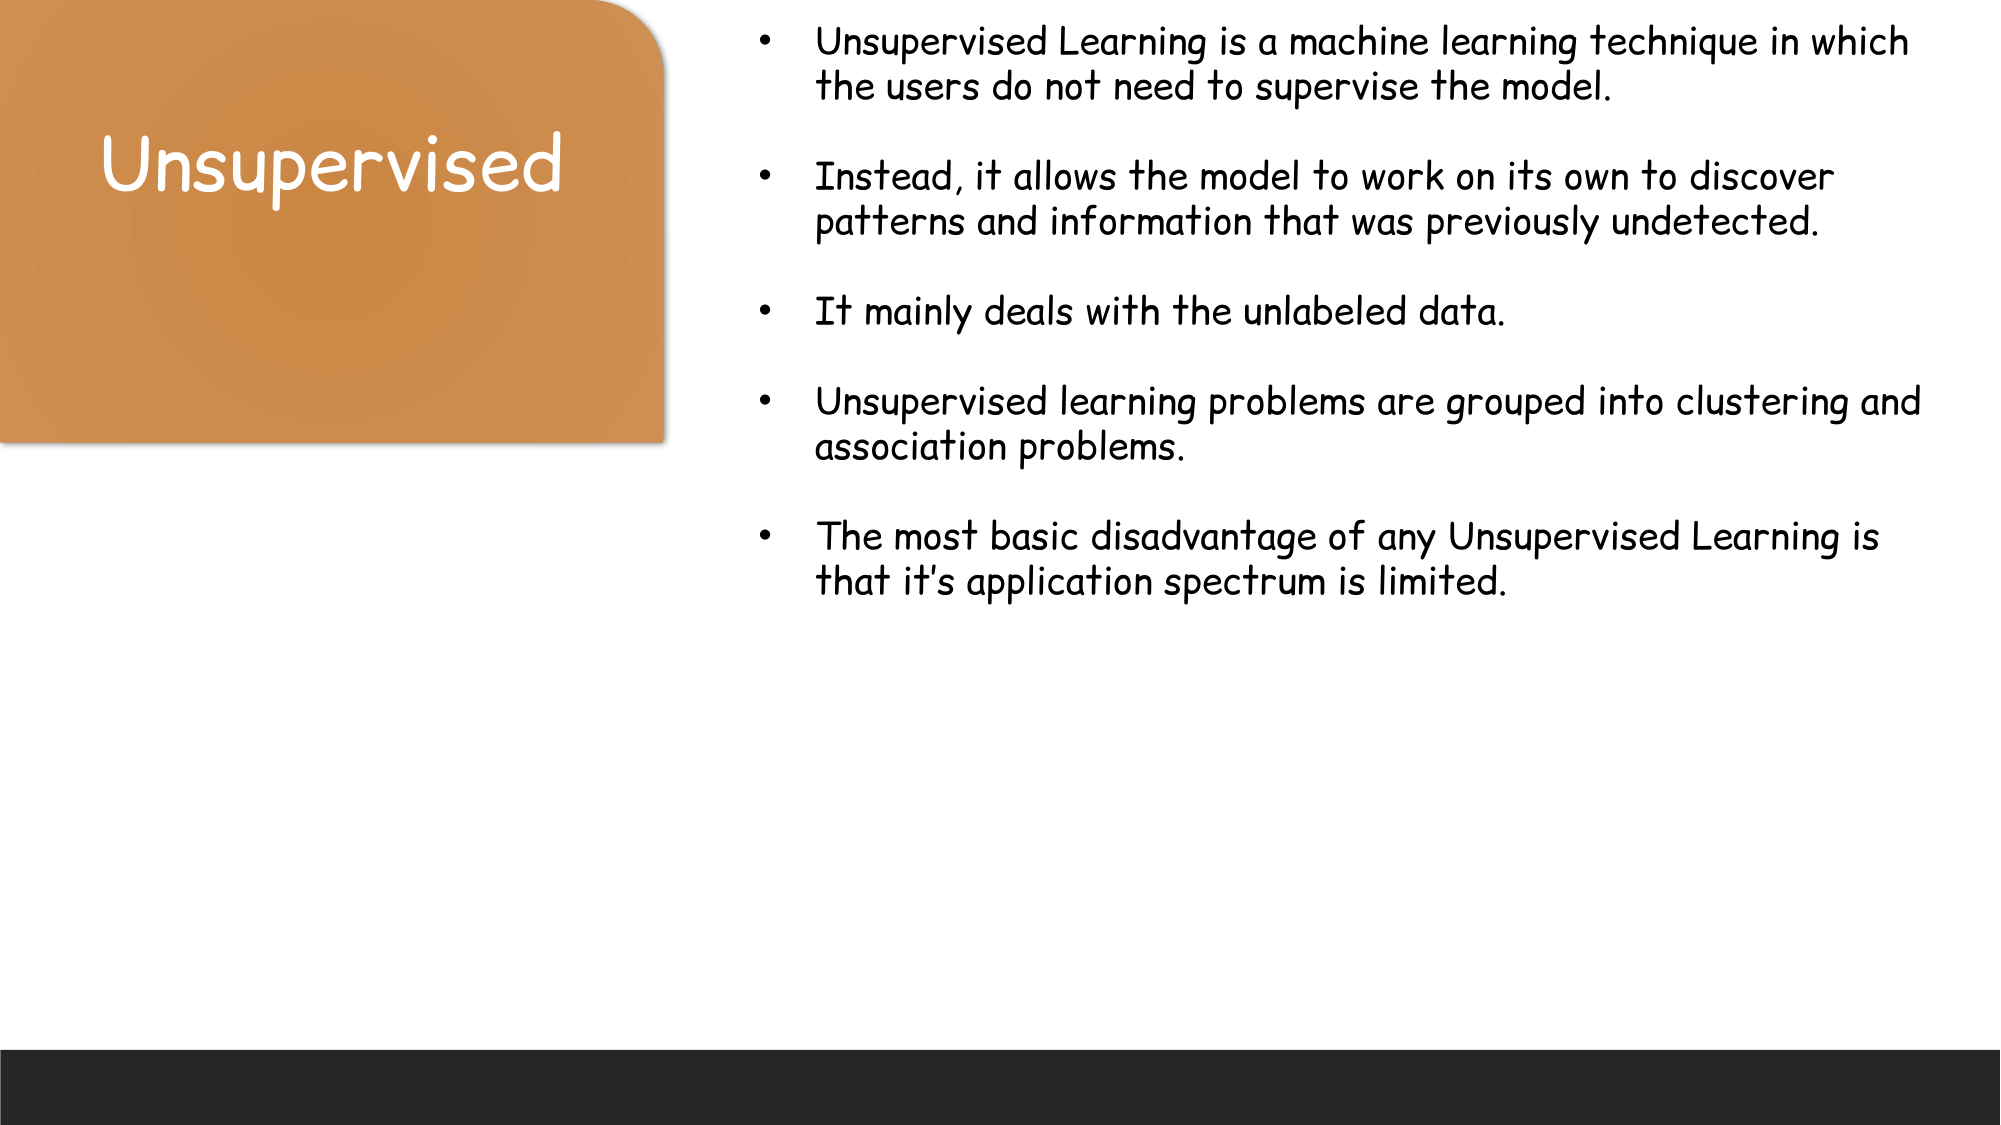

Unsupervised
Unsupervised Learning is a machine learning technique in which the users do not need to supervise the model.

Instead, it allows the model to work on its own to discover patterns and information that was previously undetected.

It mainly deals with the unlabeled data.

Unsupervised learning problems are grouped into clustering and association problems.

The most basic disadvantage of any Unsupervised Learning is that it’s application spectrum is limited.